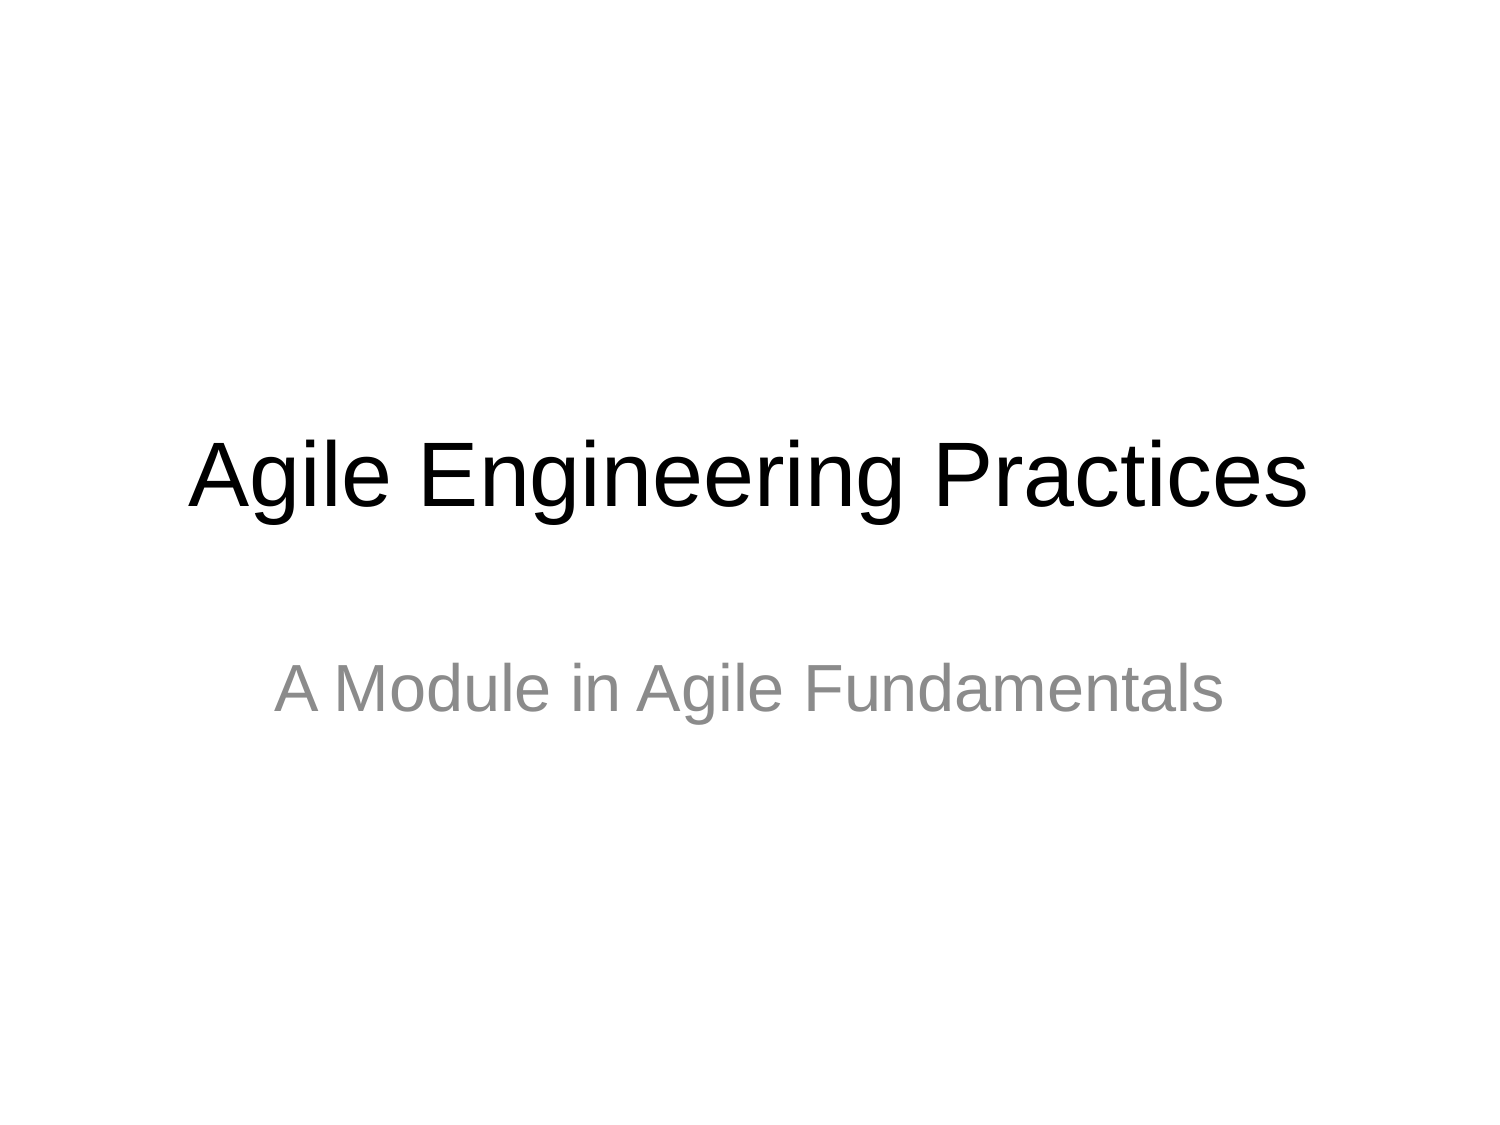

# Agile Engineering Practices
A Module in Agile Fundamentals